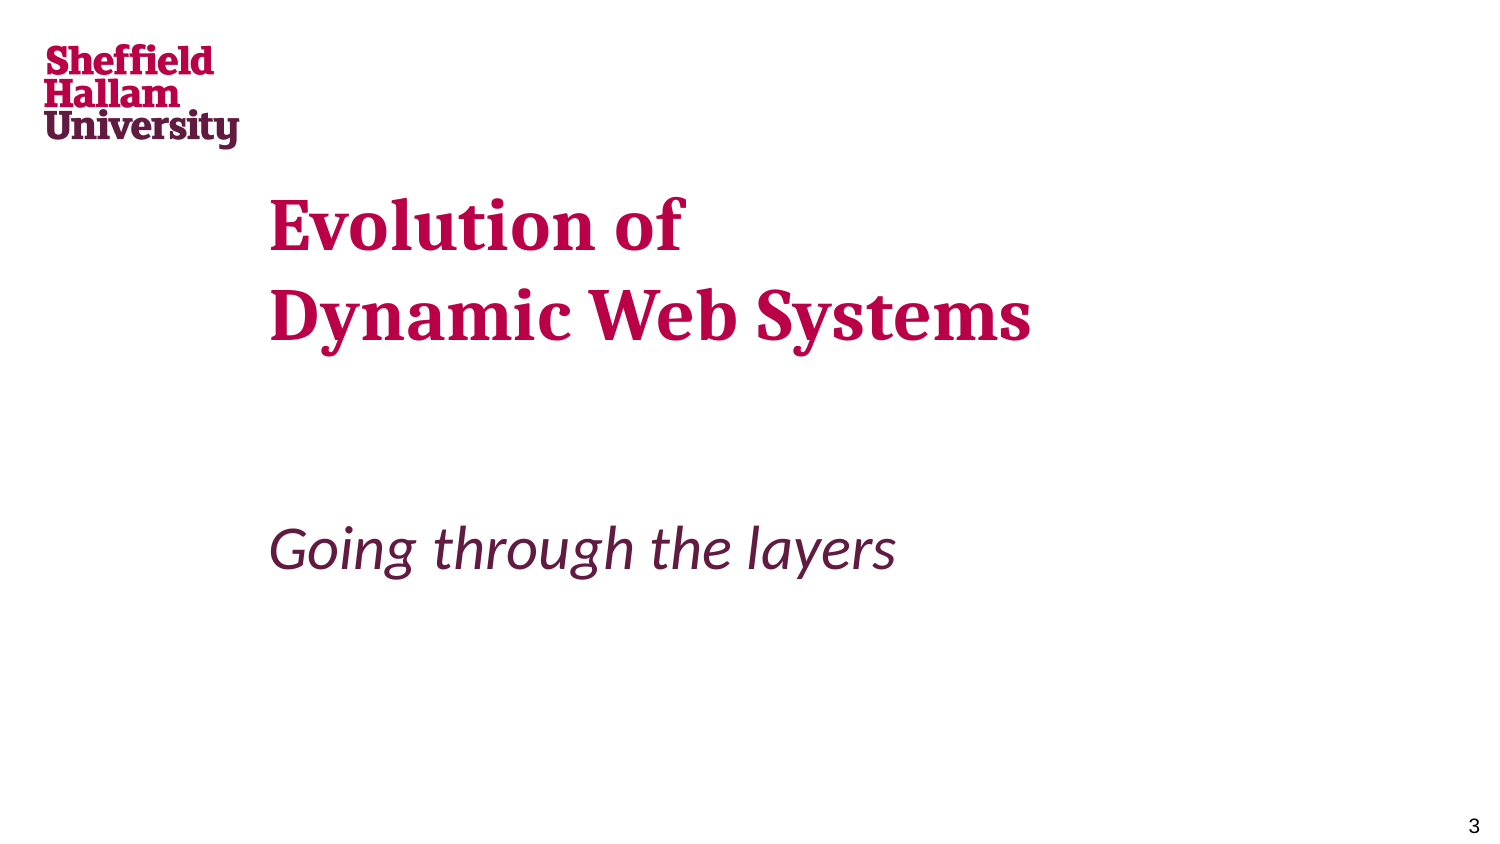

# Evolution of
Dynamic Web Systems
Going through the layers
3